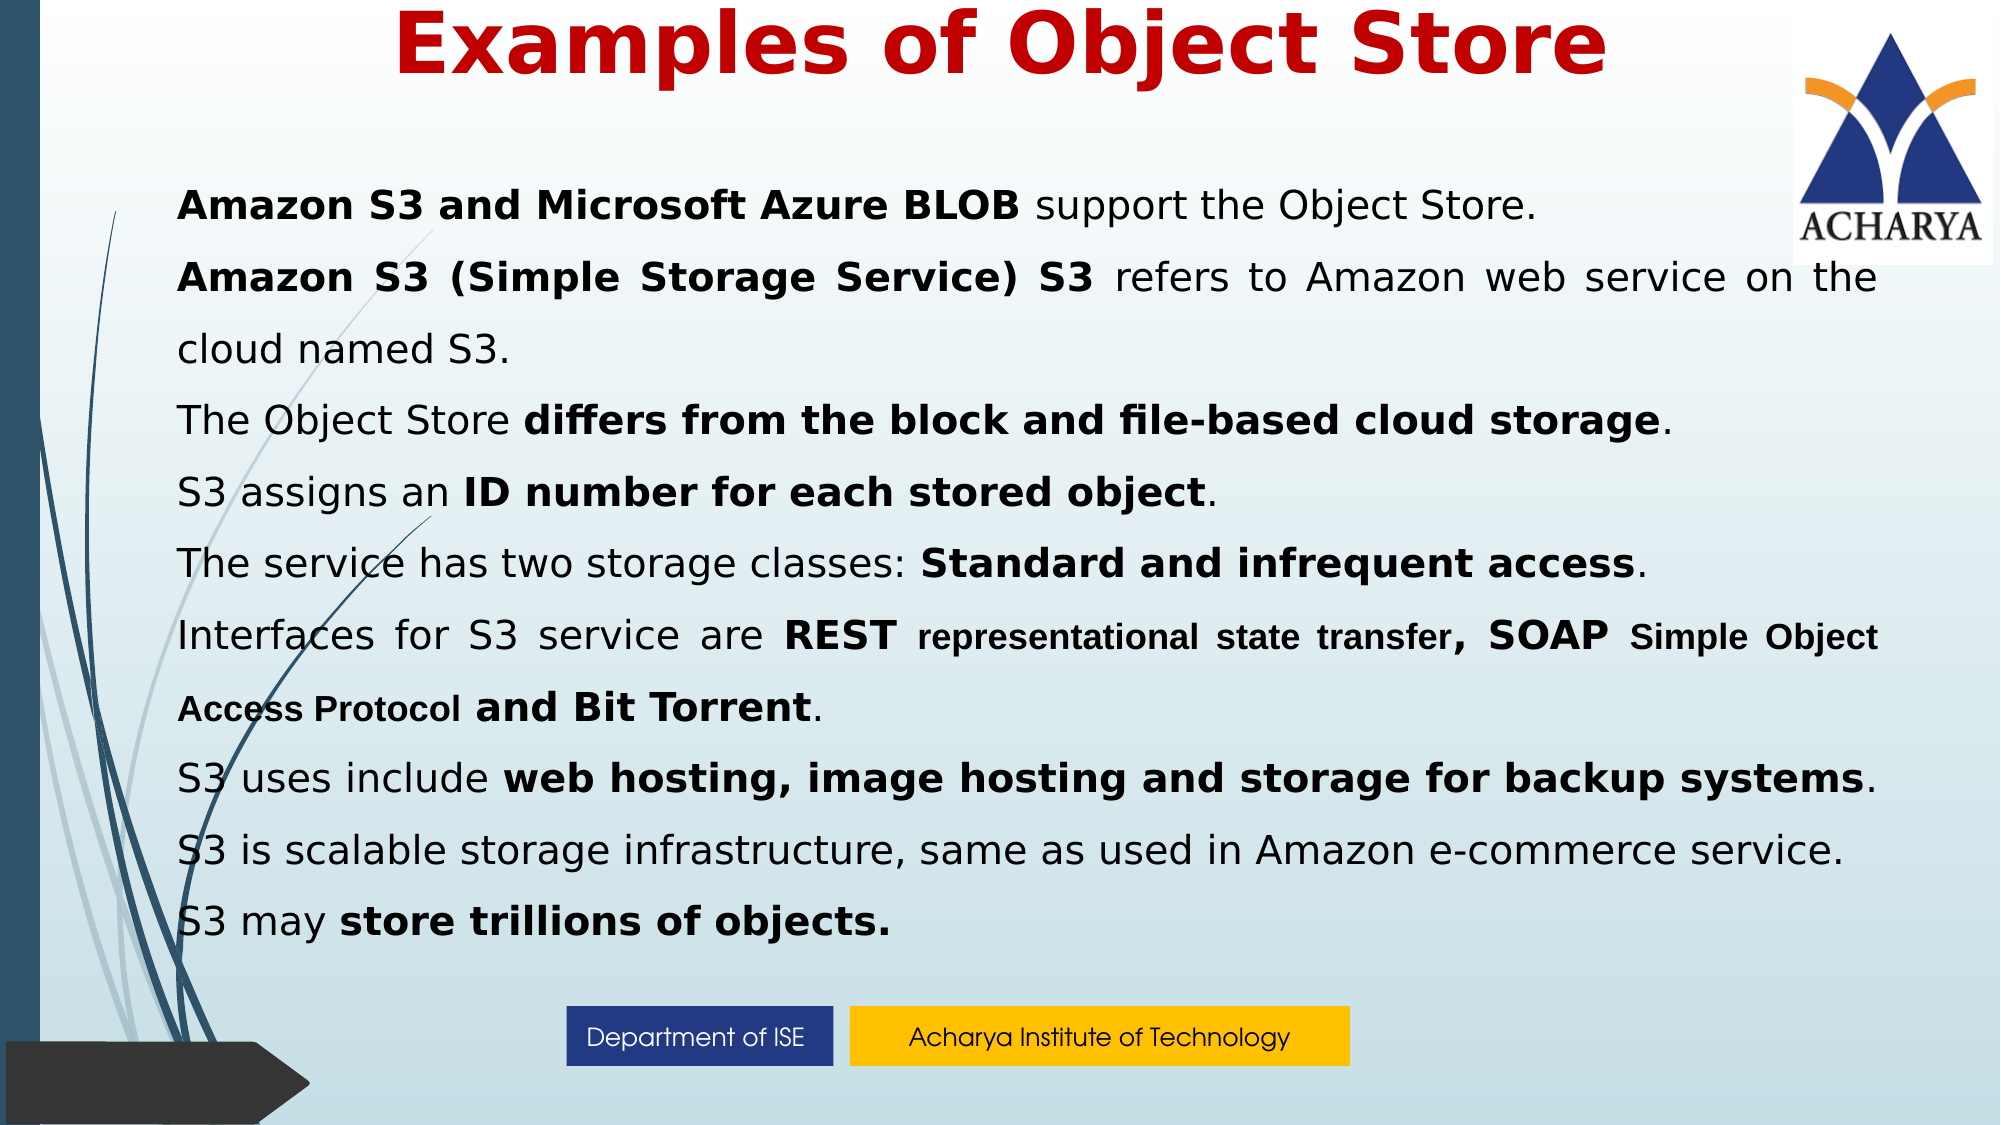

# Examples of Object Store
Amazon S3 and Microsoft Azure BLOB support the Object Store.
Amazon S3 (Simple Storage Service) S3 refers to Amazon web service on the cloud named S3.
The Object Store differs from the block and file-based cloud storage.
S3 assigns an ID number for each stored object.
The service has two storage classes: Standard and infrequent access.
Interfaces for S3 service are REST representational state transfer, SOAP Simple Object Access Protocol and Bit Torrent.
S3 uses include web hosting, image hosting and storage for backup systems.
S3 is scalable storage infrastructure, same as used in Amazon e-commerce service.
S3 may store trillions of objects.